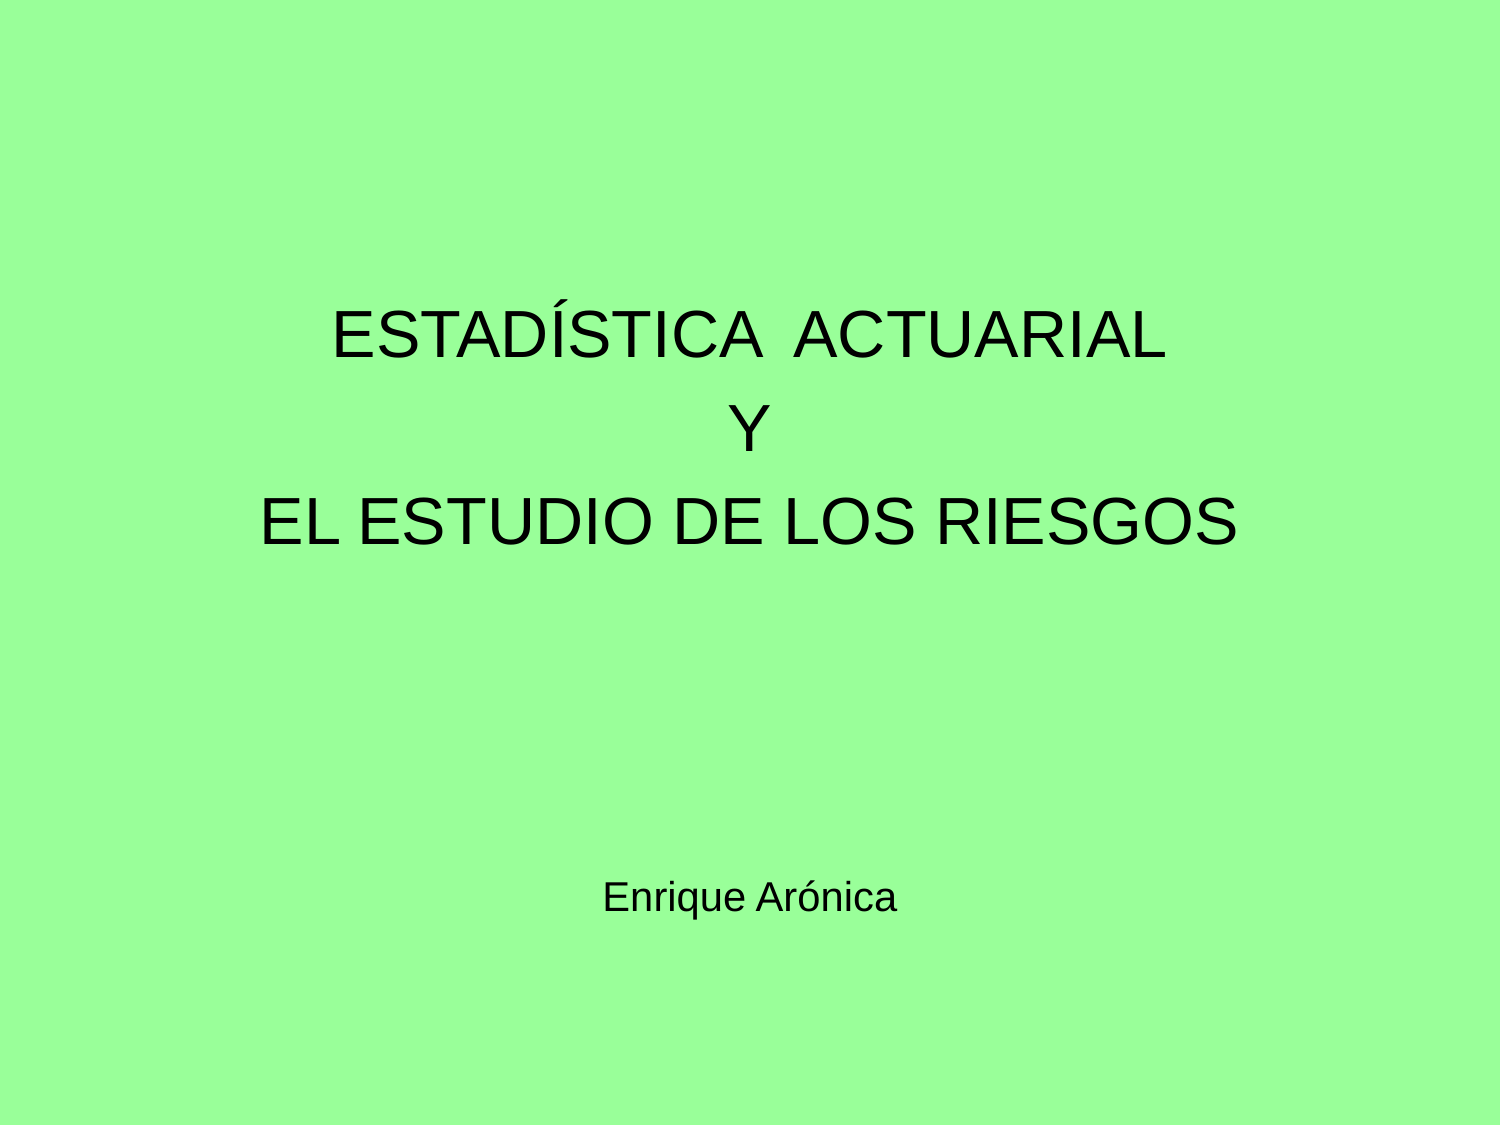

ESTADÍSTICA  ACTUARIAL
Y
EL ESTUDIO DE LOS RIESGOS

Enrique Arónica
# Título